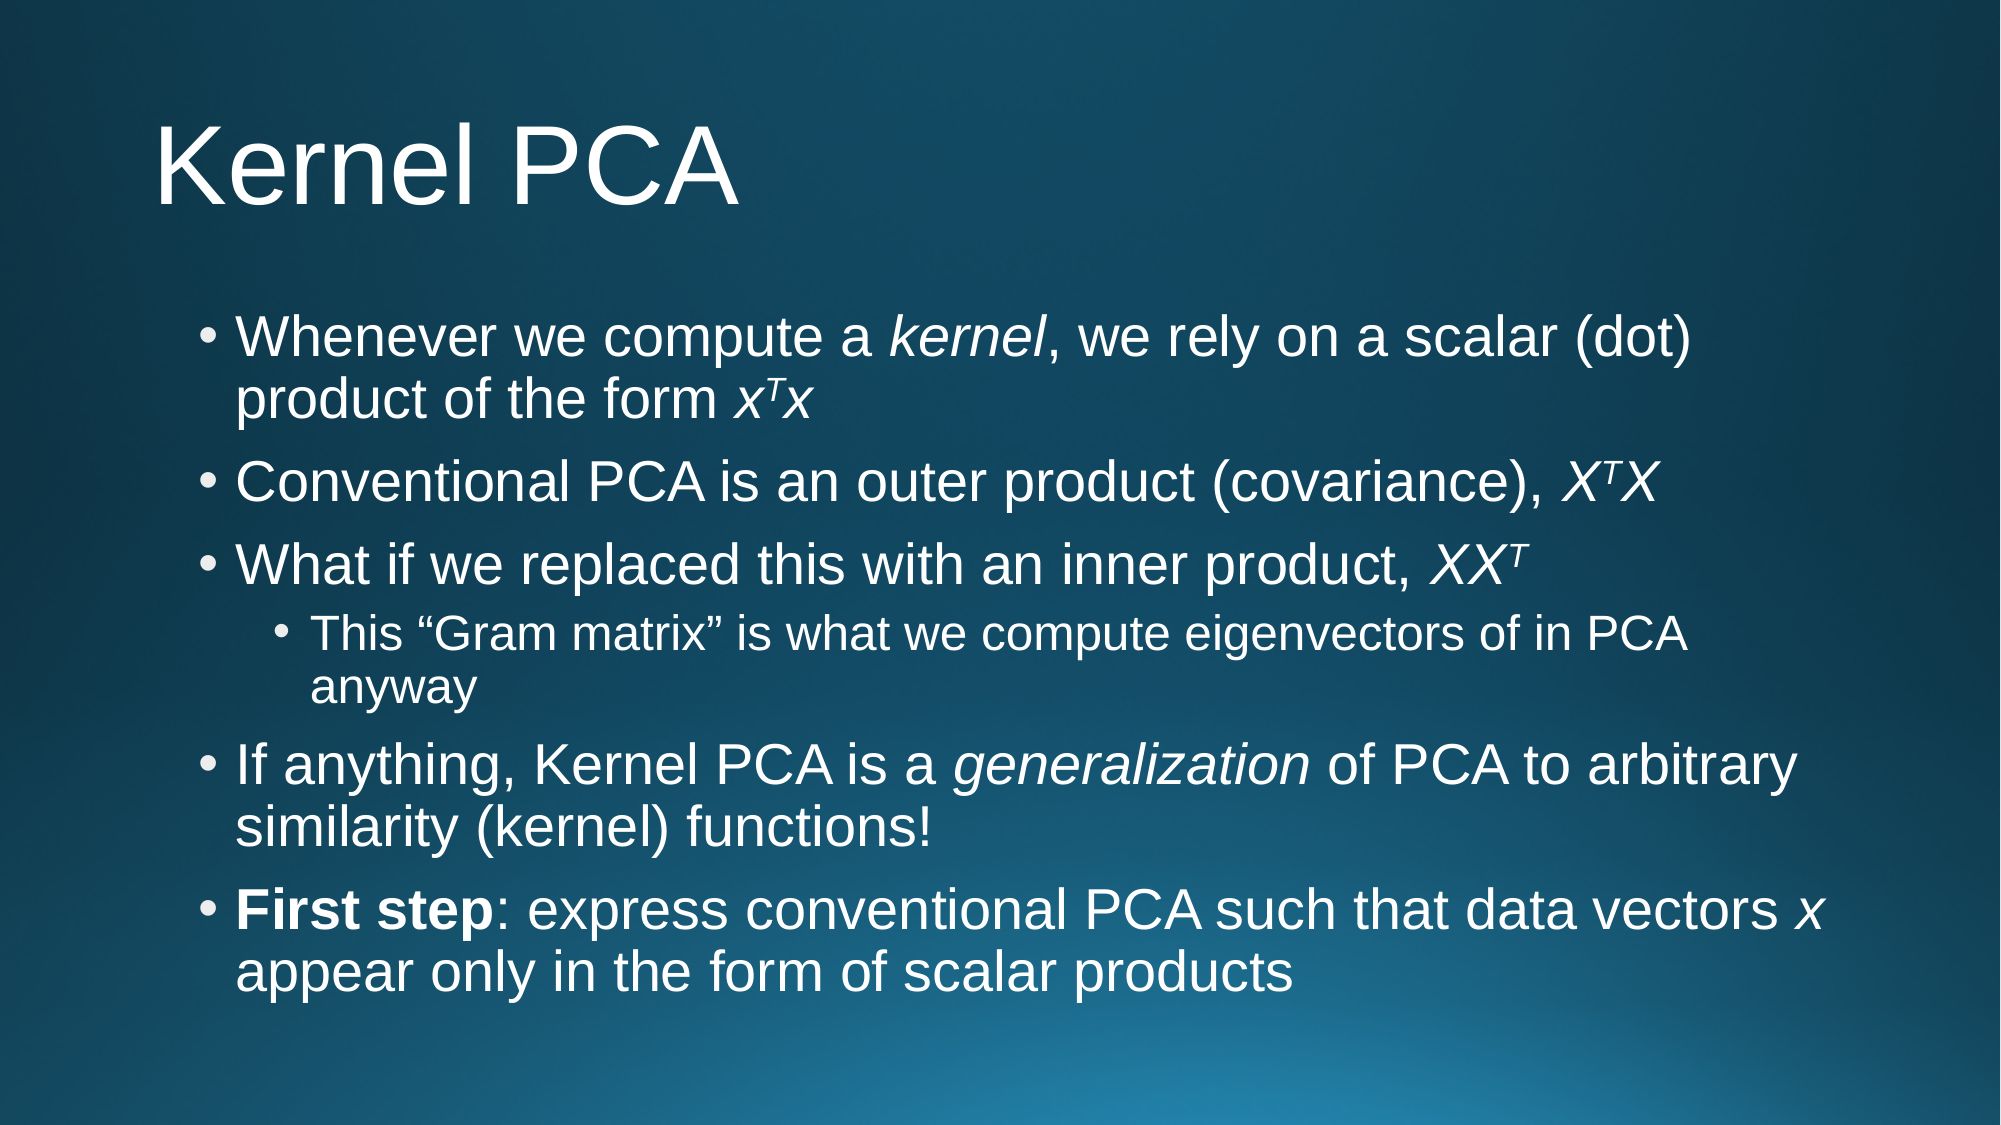

# Kernel PCA
Whenever we compute a kernel, we rely on a scalar (dot) product of the form xTx
Conventional PCA is an outer product (covariance), XTX
What if we replaced this with an inner product, XXT
This “Gram matrix” is what we compute eigenvectors of in PCA anyway
If anything, Kernel PCA is a generalization of PCA to arbitrary similarity (kernel) functions!
First step: express conventional PCA such that data vectors x appear only in the form of scalar products